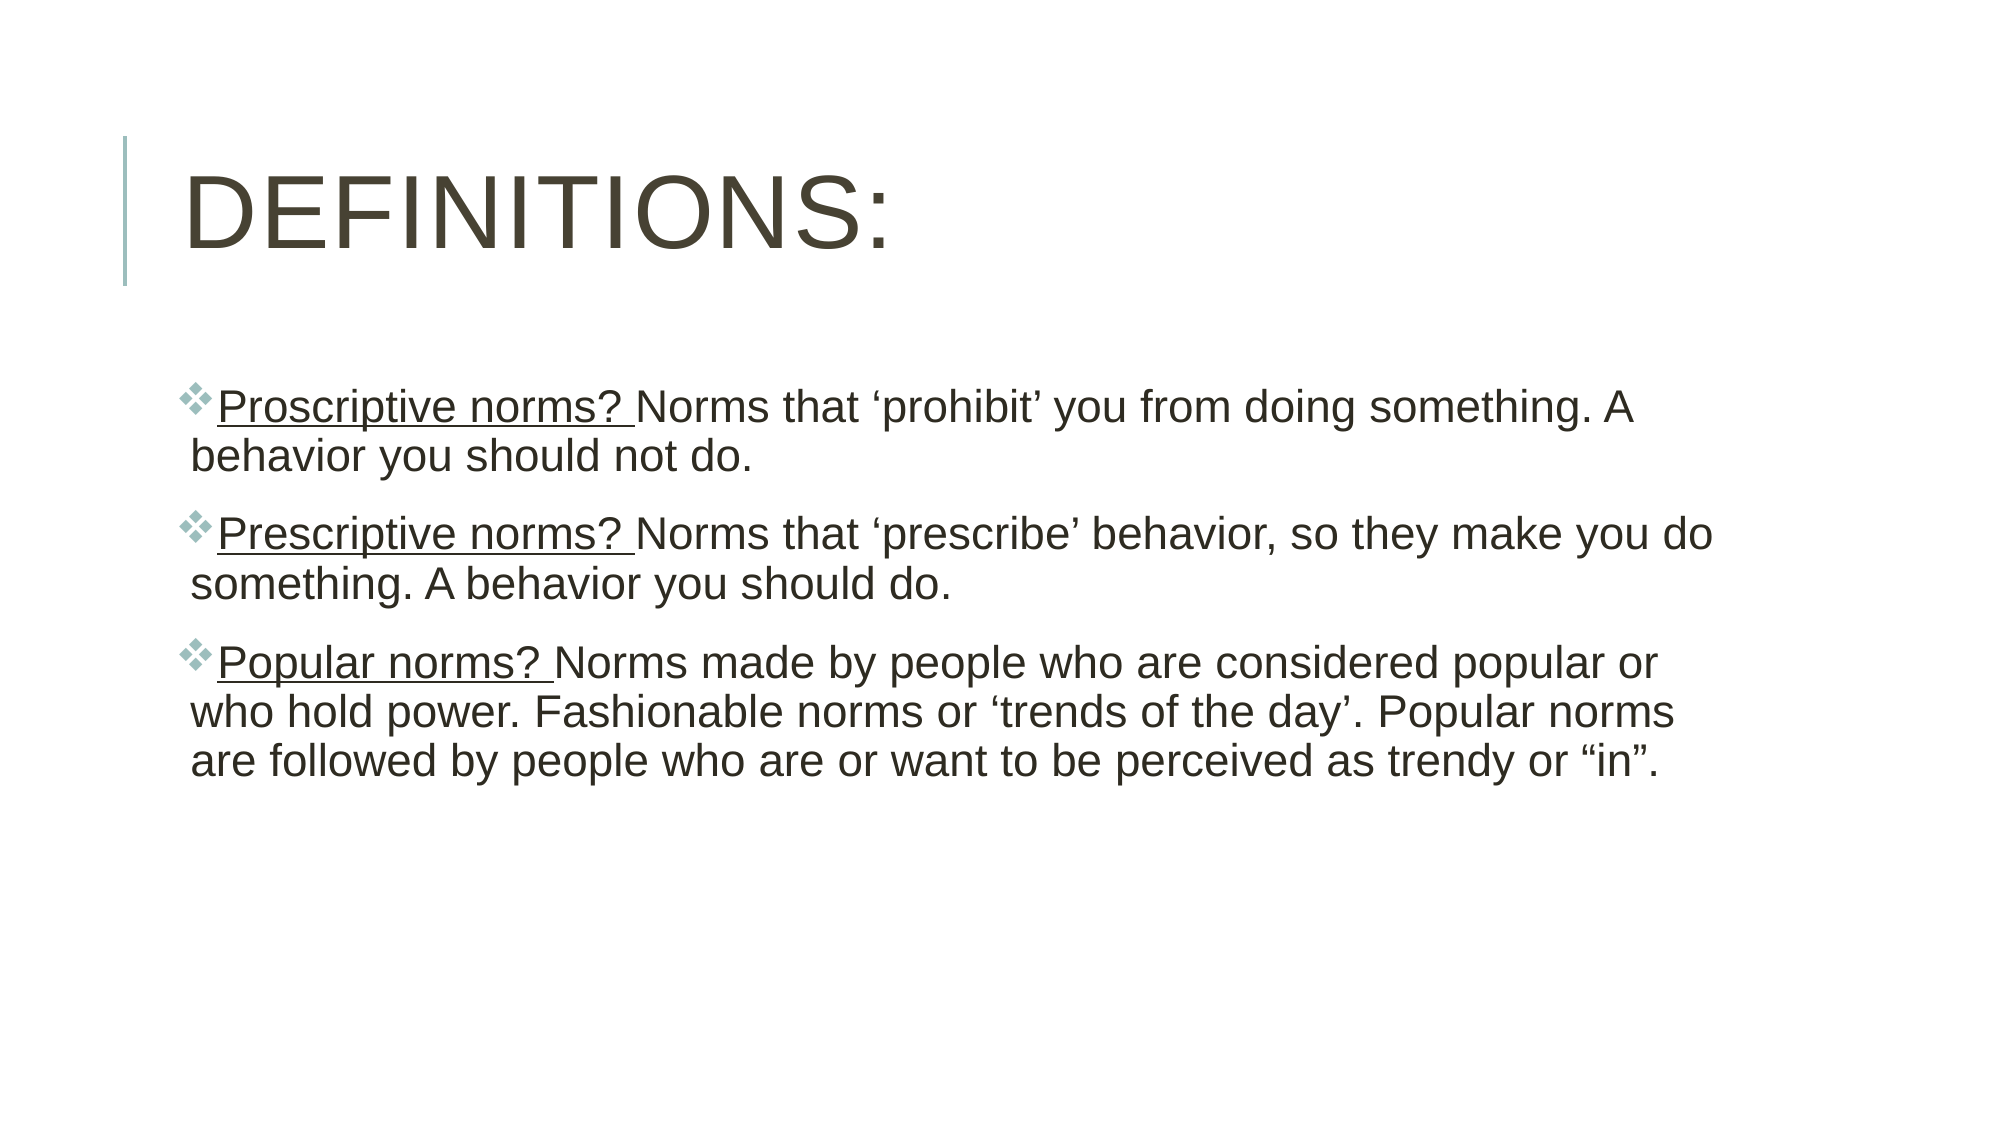

# DEFINITIONS:
Proscriptive norms? Norms that ‘prohibit’ you from doing something. A behavior you should not do.
Prescriptive norms? Norms that ‘prescribe’ behavior, so they make you do something. A behavior you should do.
Popular norms? Norms made by people who are considered popular or who hold power. Fashionable norms or ‘trends of the day’. Popular norms are followed by people who are or want to be perceived as trendy or “in”.